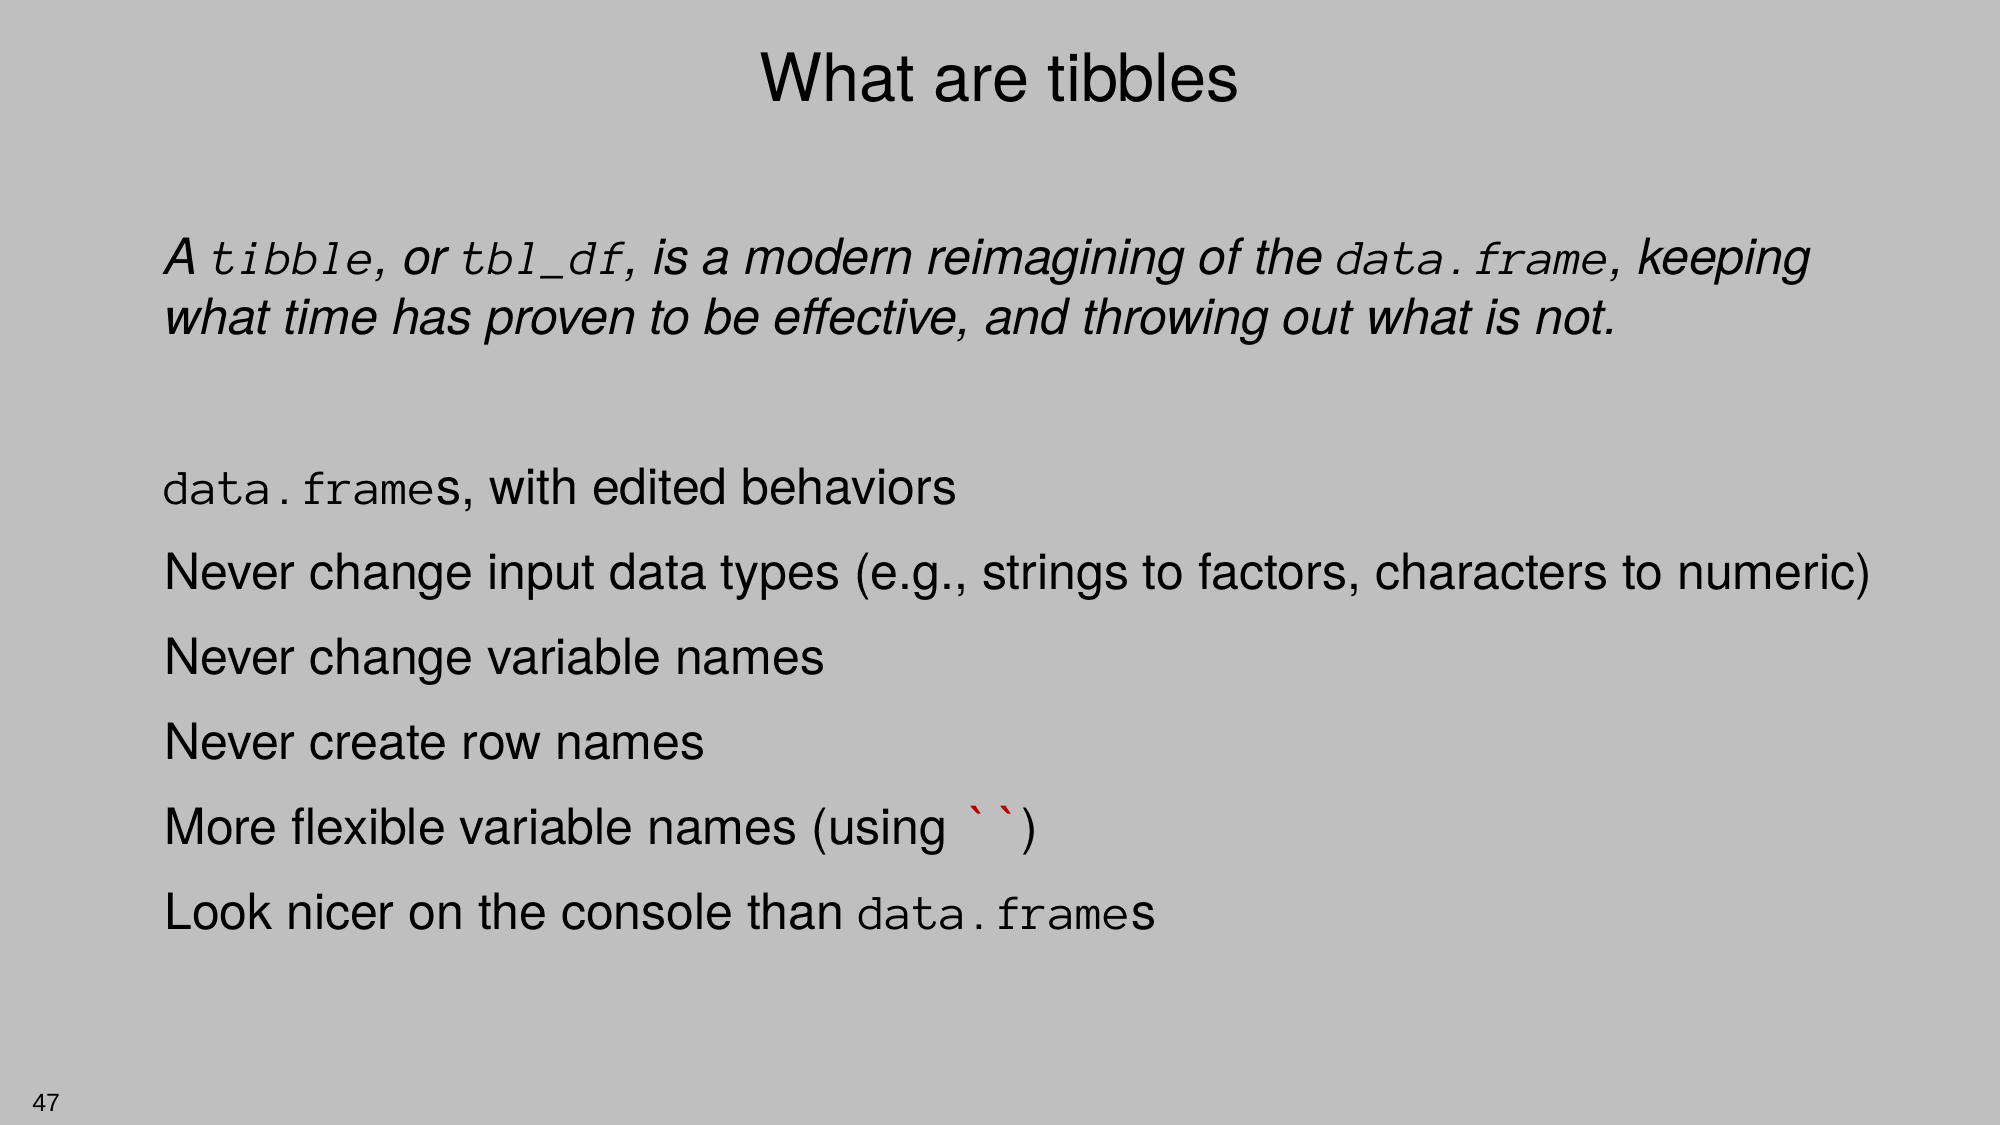

# What are tibbles
A tibble, or tbl_df, is a modern reimagining of the data.frame, keeping what time has proven to be effective, and throwing out what is not.

data.frames, with edited behaviors
Never change input data types (e.g., strings to factors, characters to numeric)
Never change variable names
Never create row names
More flexible variable names (using ``)
Look nicer on the console than data.frames